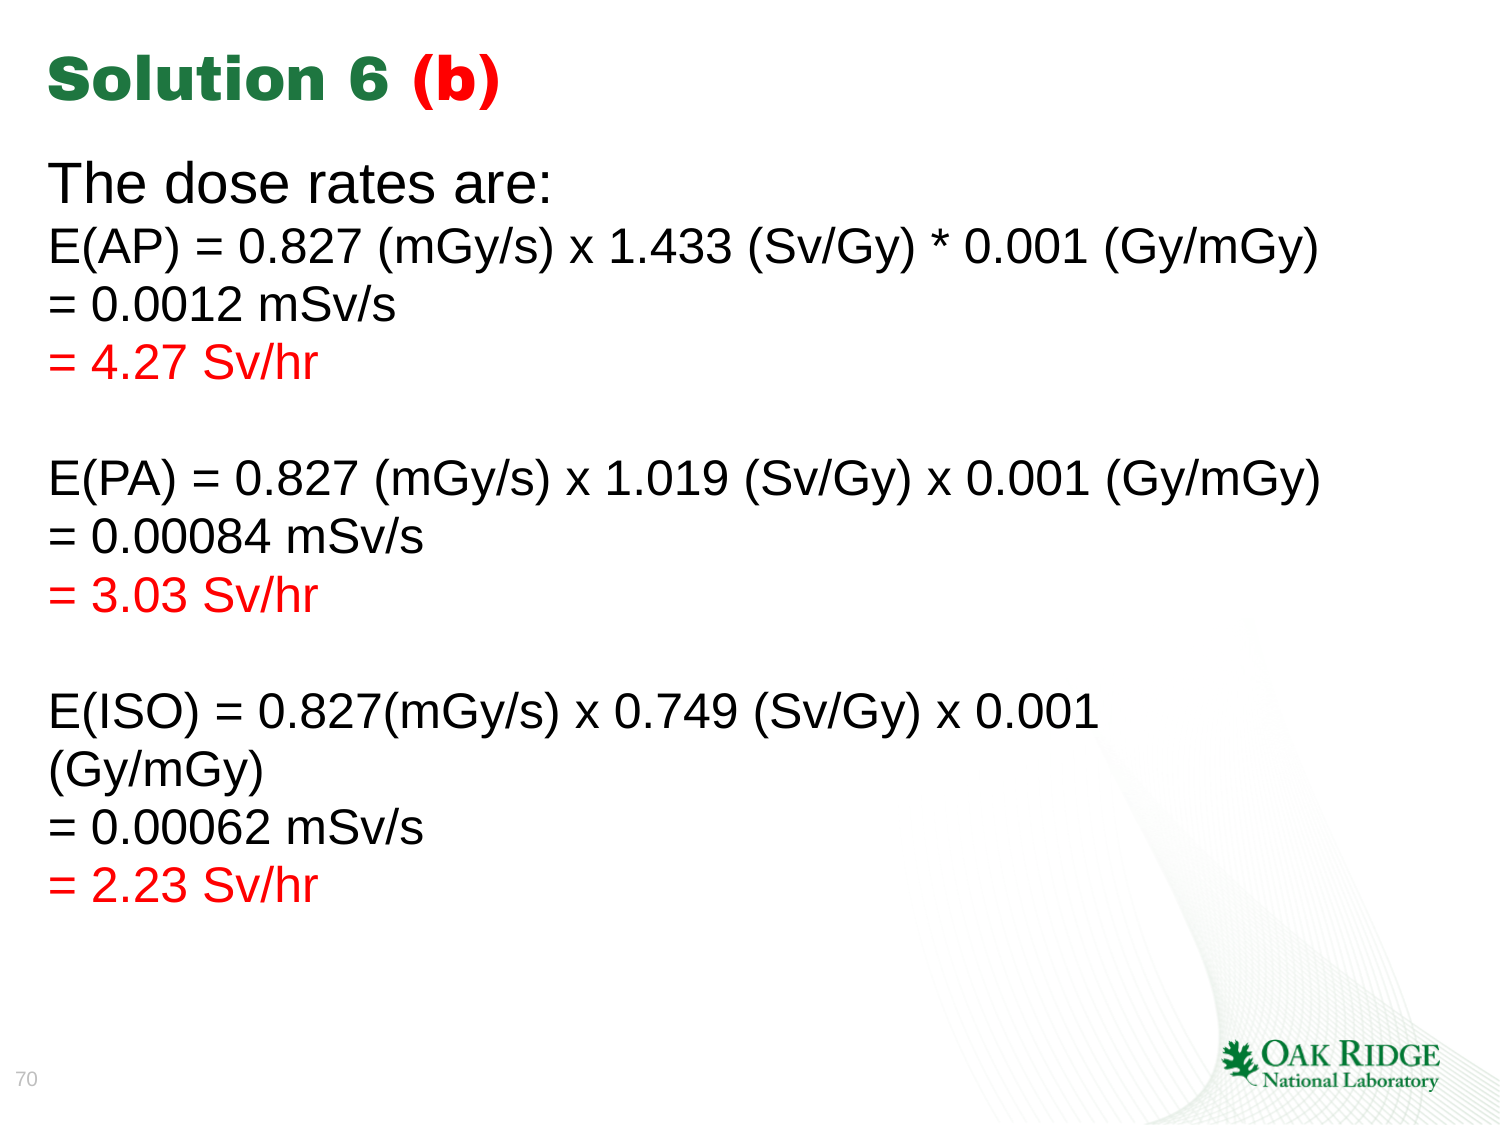

# Solution 6 (b)
The dose rates are:
E(AP) = 0.827 (mGy/s) x 1.433 (Sv/Gy) * 0.001 (Gy/mGy)
= 0.0012 mSv/s
= 4.27 Sv/hr

E(PA) = 0.827 (mGy/s) x 1.019 (Sv/Gy) x 0.001 (Gy/mGy)
= 0.00084 mSv/s
= 3.03 Sv/hr

E(ISO) = 0.827(mGy/s) x 0.749 (Sv/Gy) x 0.001
(Gy/mGy)
= 0.00062 mSv/s
= 2.23 Sv/hr